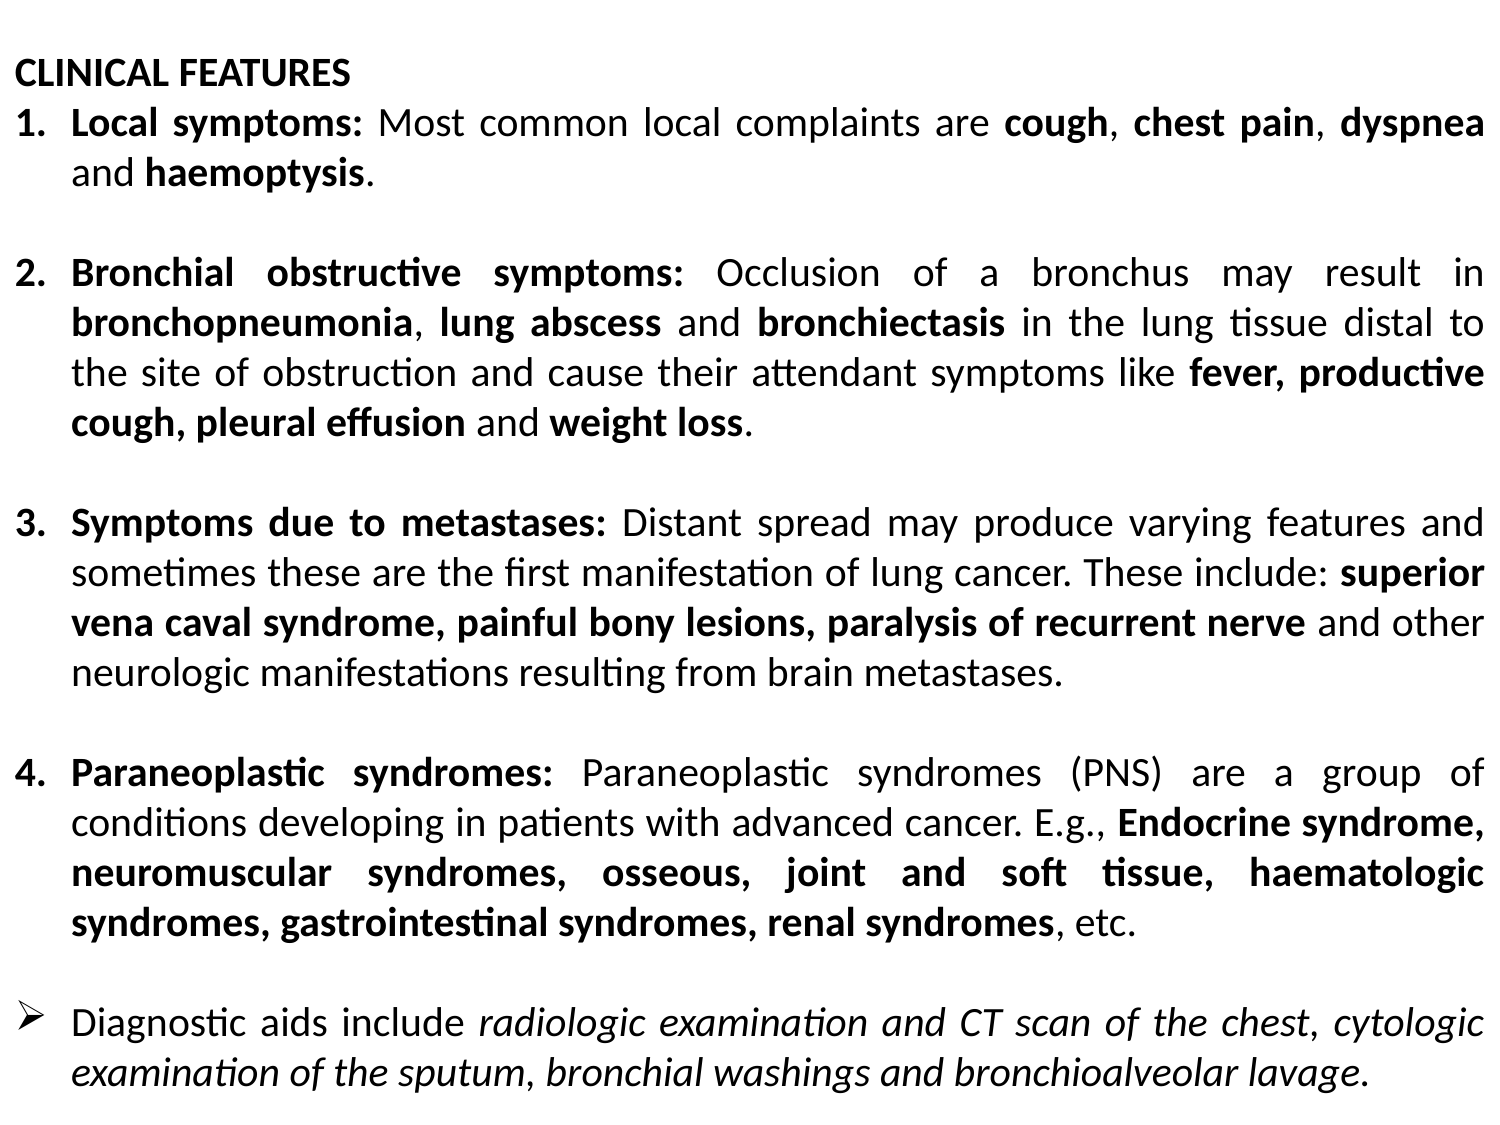

CLINICAL FEATURES
Local symptoms: Most common local complaints are cough, chest pain, dyspnea and haemoptysis.

Bronchial obstructive symptoms: Occlusion of a bronchus may result in bronchopneumonia, lung abscess and bronchiectasis in the lung tissue distal to the site of obstruction and cause their attendant symptoms like fever, productive cough, pleural effusion and weight loss.

Symptoms due to metastases: Distant spread may produce varying features and sometimes these are the first manifestation of lung cancer. These include: superior vena caval syndrome, painful bony lesions, paralysis of recurrent nerve and other neurologic manifestations resulting from brain metastases.

Paraneoplastic syndromes: Paraneoplastic syndromes (PNS) are a group of conditions developing in patients with advanced cancer. E.g., Endocrine syndrome, neuromuscular syndromes, osseous, joint and soft tissue, haematologic syndromes, gastrointestinal syndromes, renal syndromes, etc.

Diagnostic aids include radiologic examination and CT scan of the chest, cytologic examination of the sputum, bronchial washings and bronchioalveolar lavage.